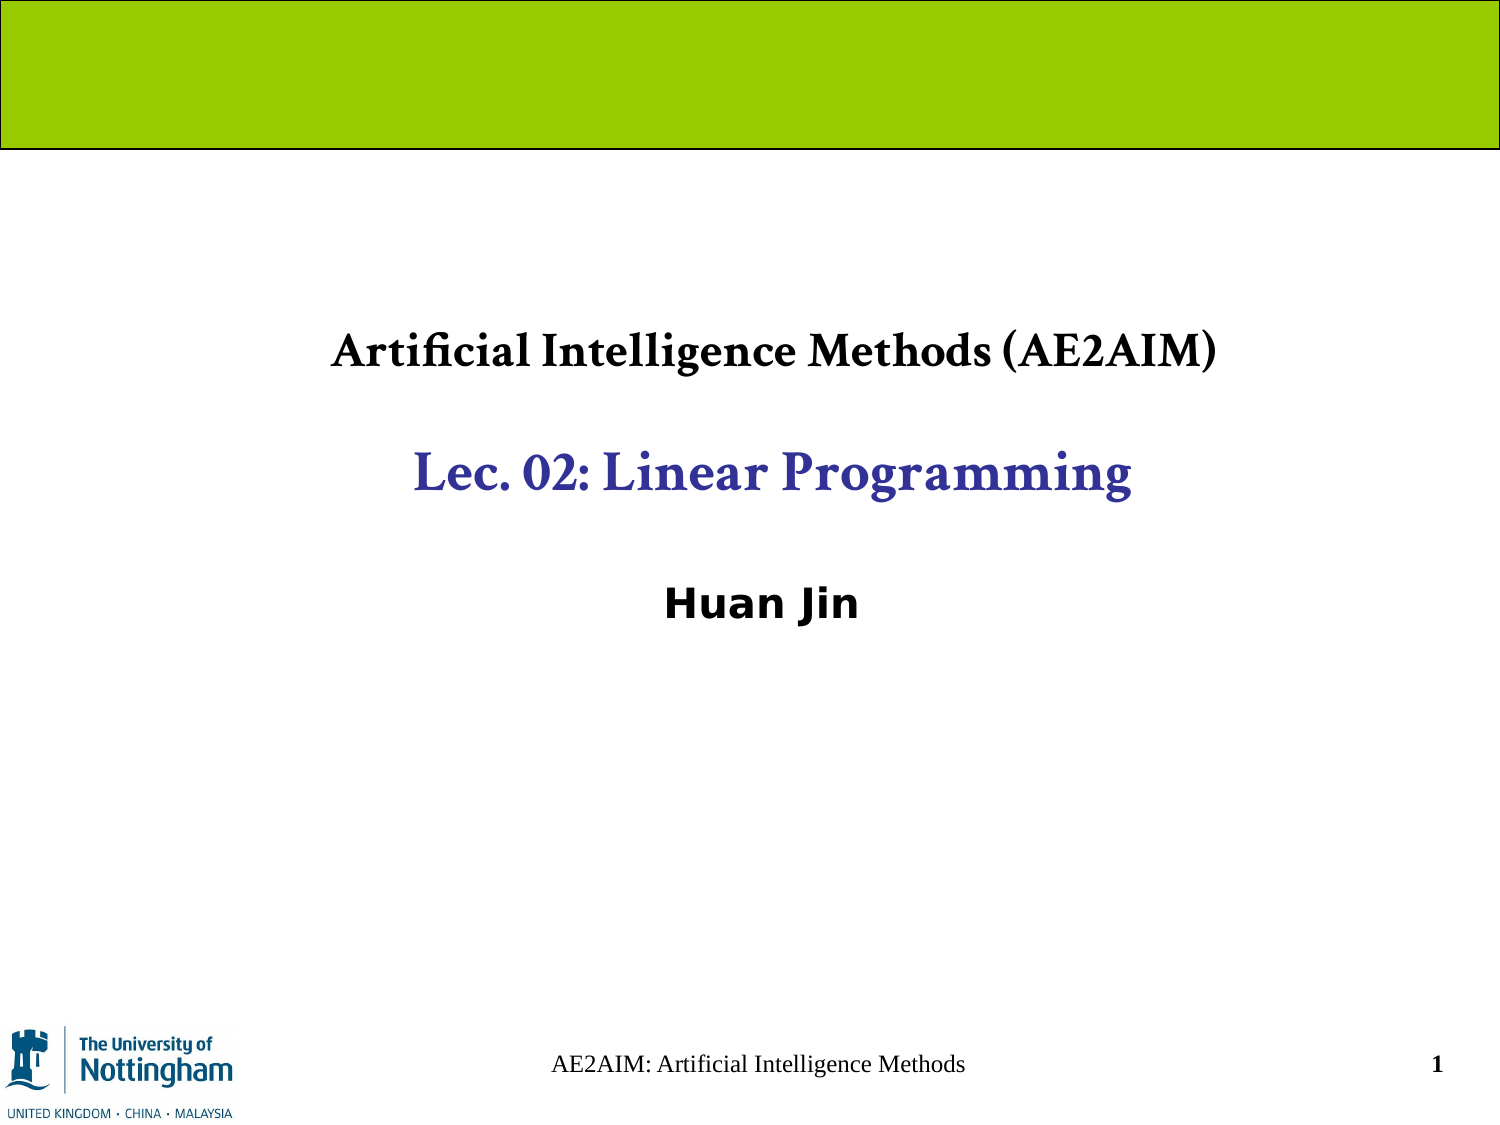

Artificial Intelligence Methods (AE2AIM)
Lec. 02: Linear Programming

Huan Jin

AE2AIM: Artificial Intelligence Methods
1